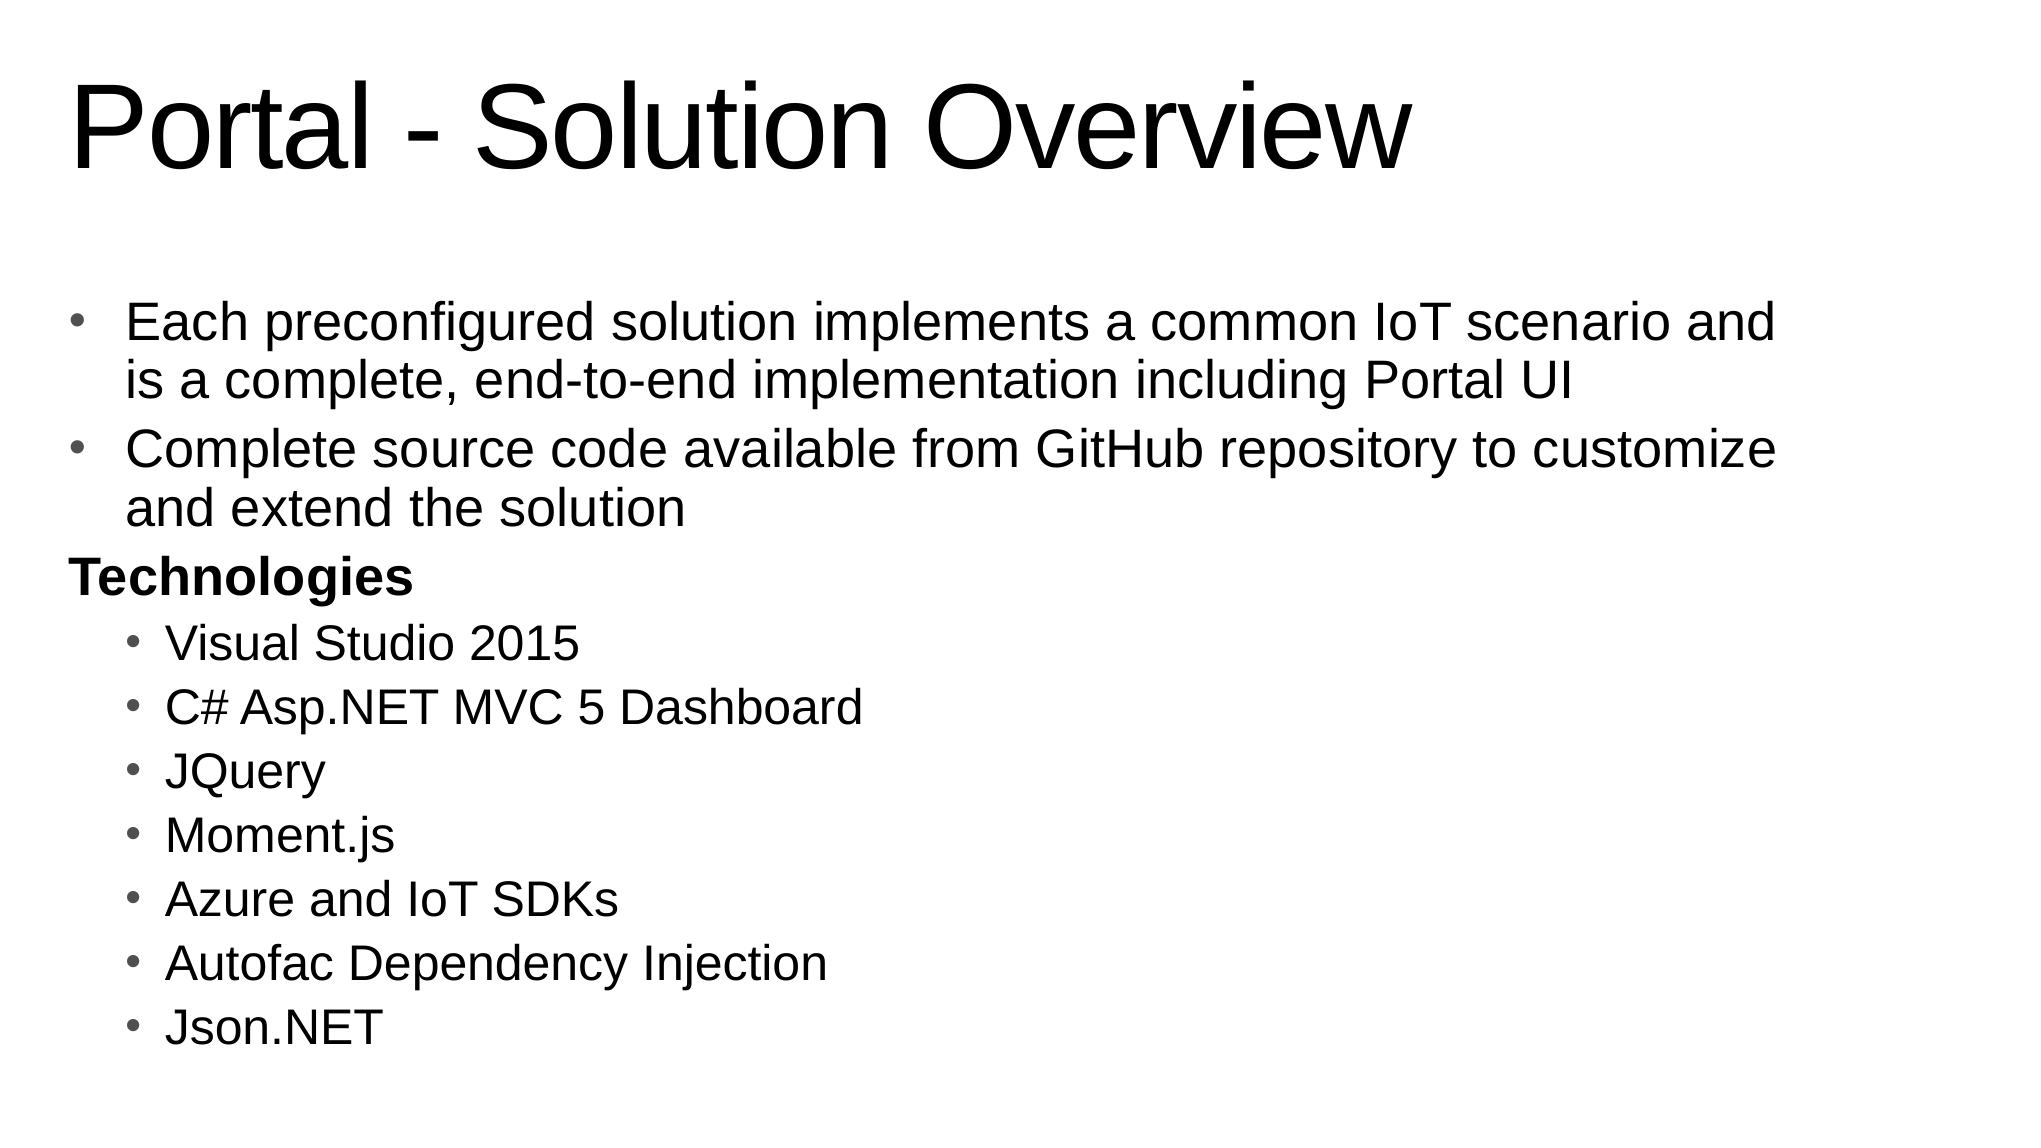

# Portal - Solution Overview
Each preconfigured solution implements a common IoT scenario and is a complete, end-to-end implementation including Portal UI
Complete source code available from GitHub repository to customize and extend the solution
Technologies
Visual Studio 2015
C# Asp.NET MVC 5 Dashboard
JQuery
Moment.js
Azure and IoT SDKs
Autofac Dependency Injection
Json.NET